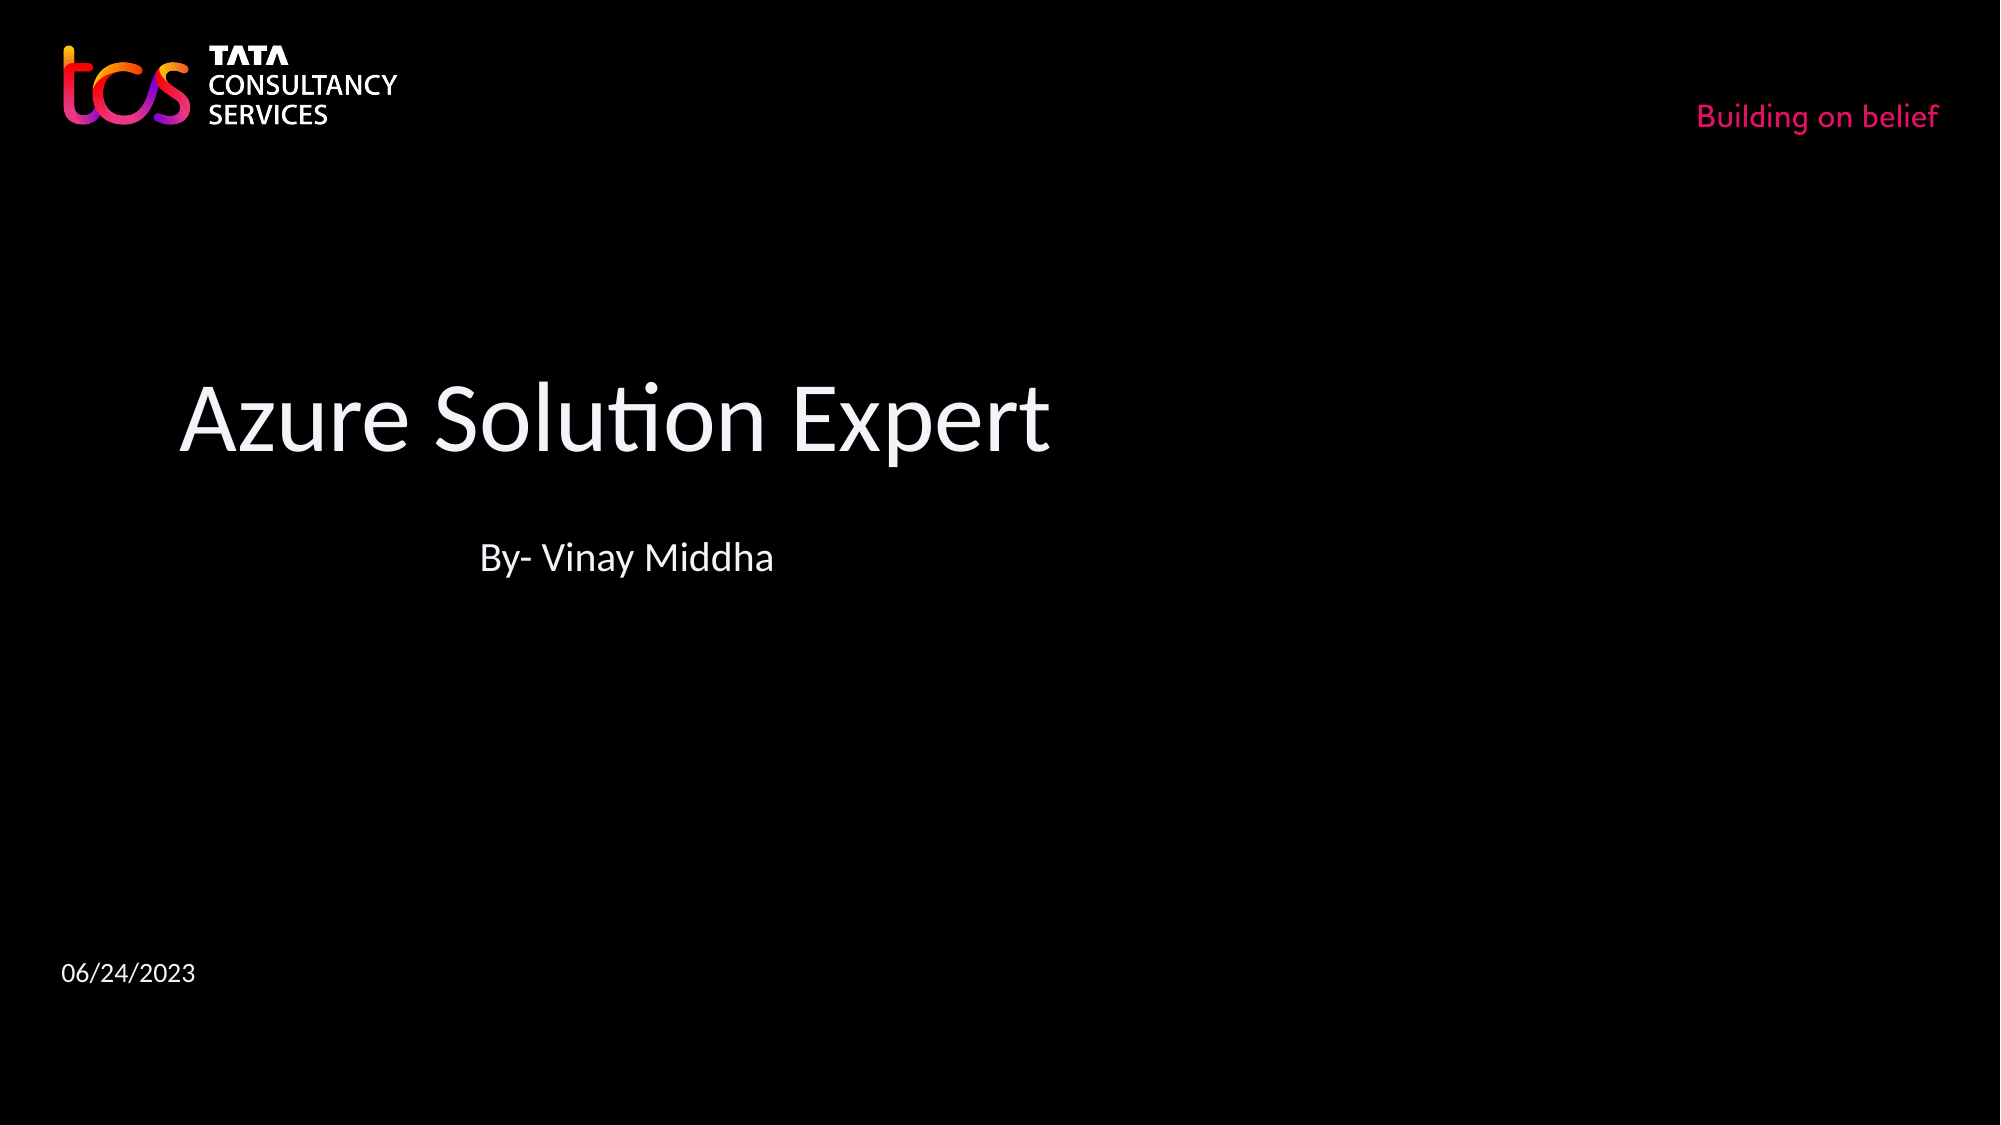

Azure Solution Expert
		By- Vinay Middha

06/24/2023